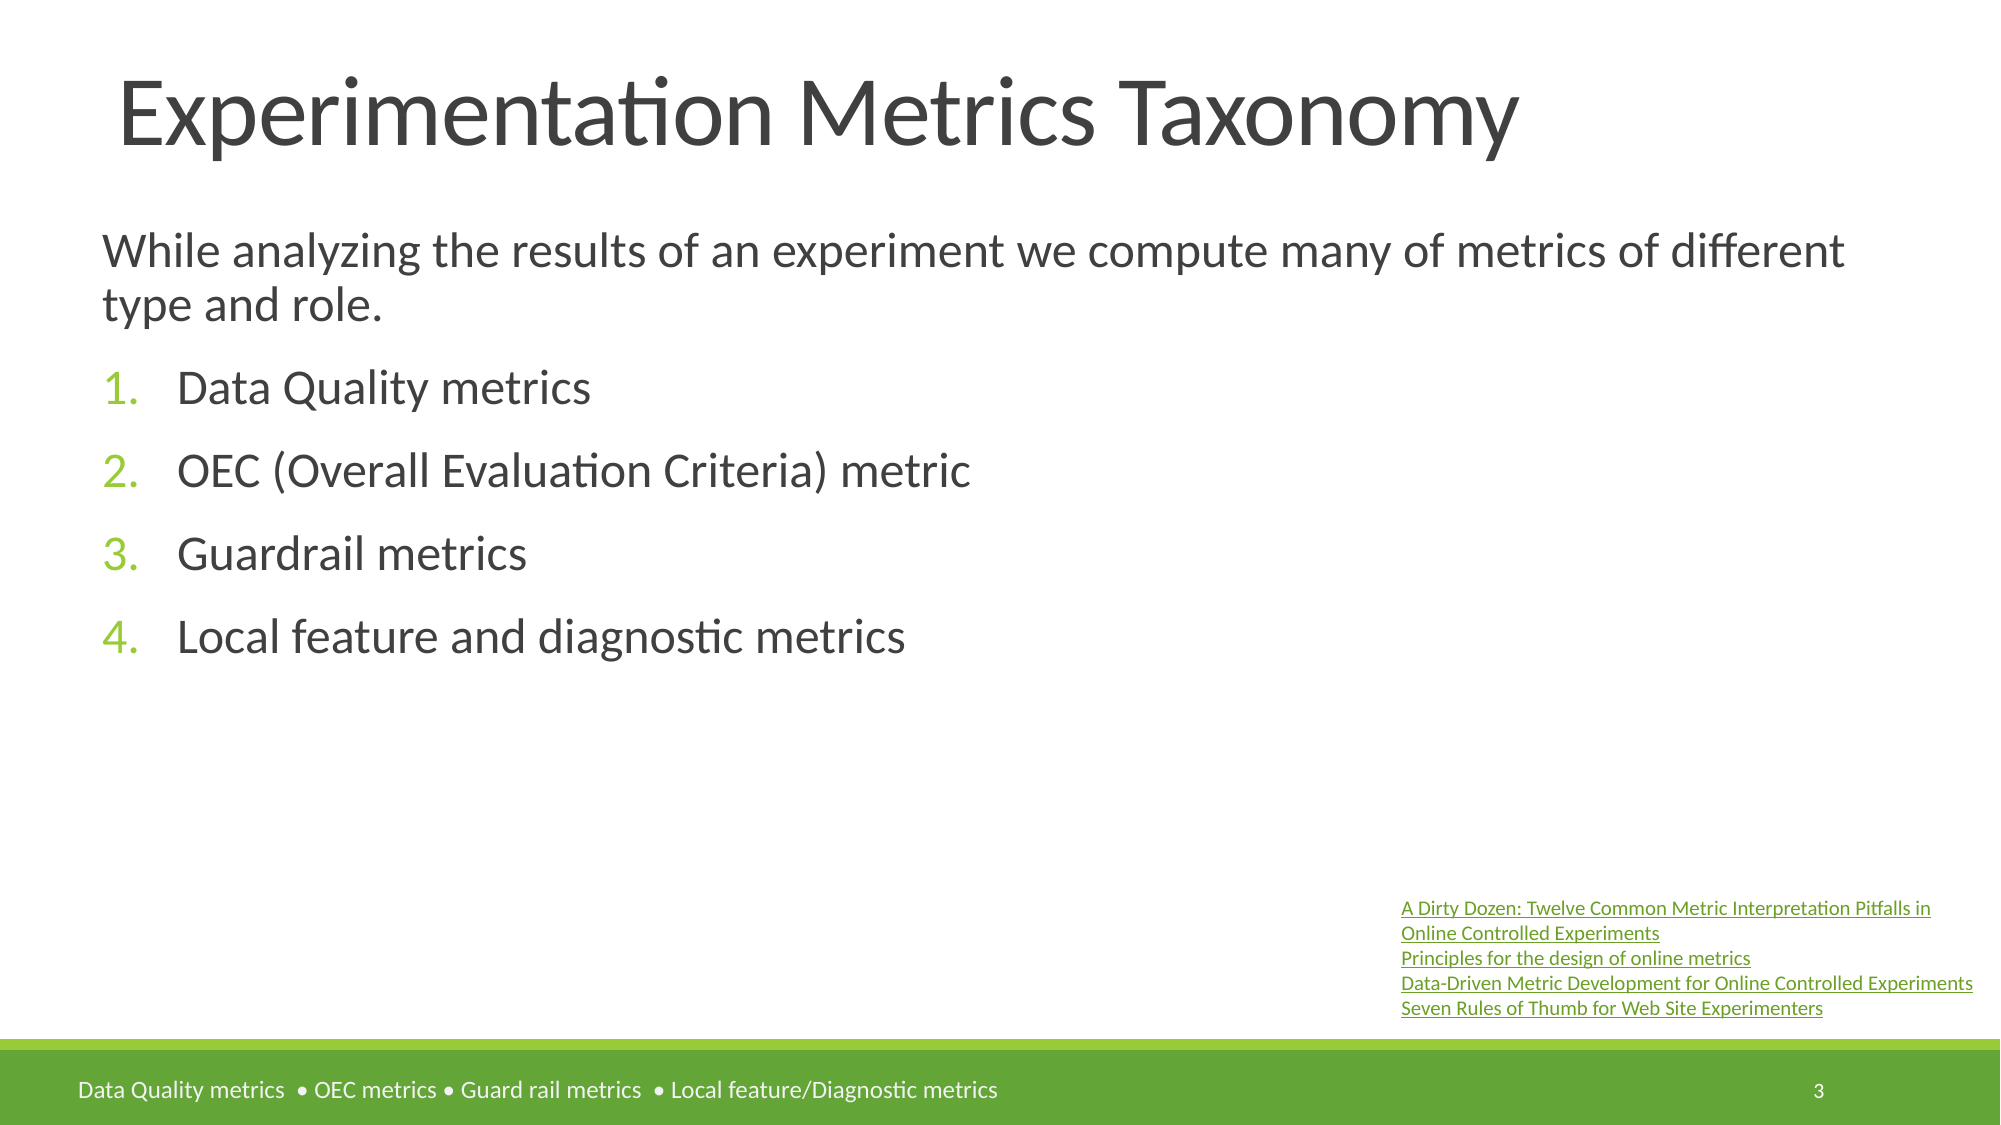

# Experimentation Metrics Taxonomy
While analyzing the results of an experiment we compute many of metrics of different type and role.
Data Quality metrics
OEC (Overall Evaluation Criteria) metric
Guardrail metrics
Local feature and diagnostic metrics
A Dirty Dozen: Twelve Common Metric Interpretation Pitfalls in
Online Controlled Experiments
Principles for the design of online metrics
Data-Driven Metric Development for Online Controlled Experiments
Seven Rules of Thumb for Web Site Experimenters
3
Data Quality metrics  • OEC metrics • Guard rail metrics  • Local feature/Diagnostic metrics